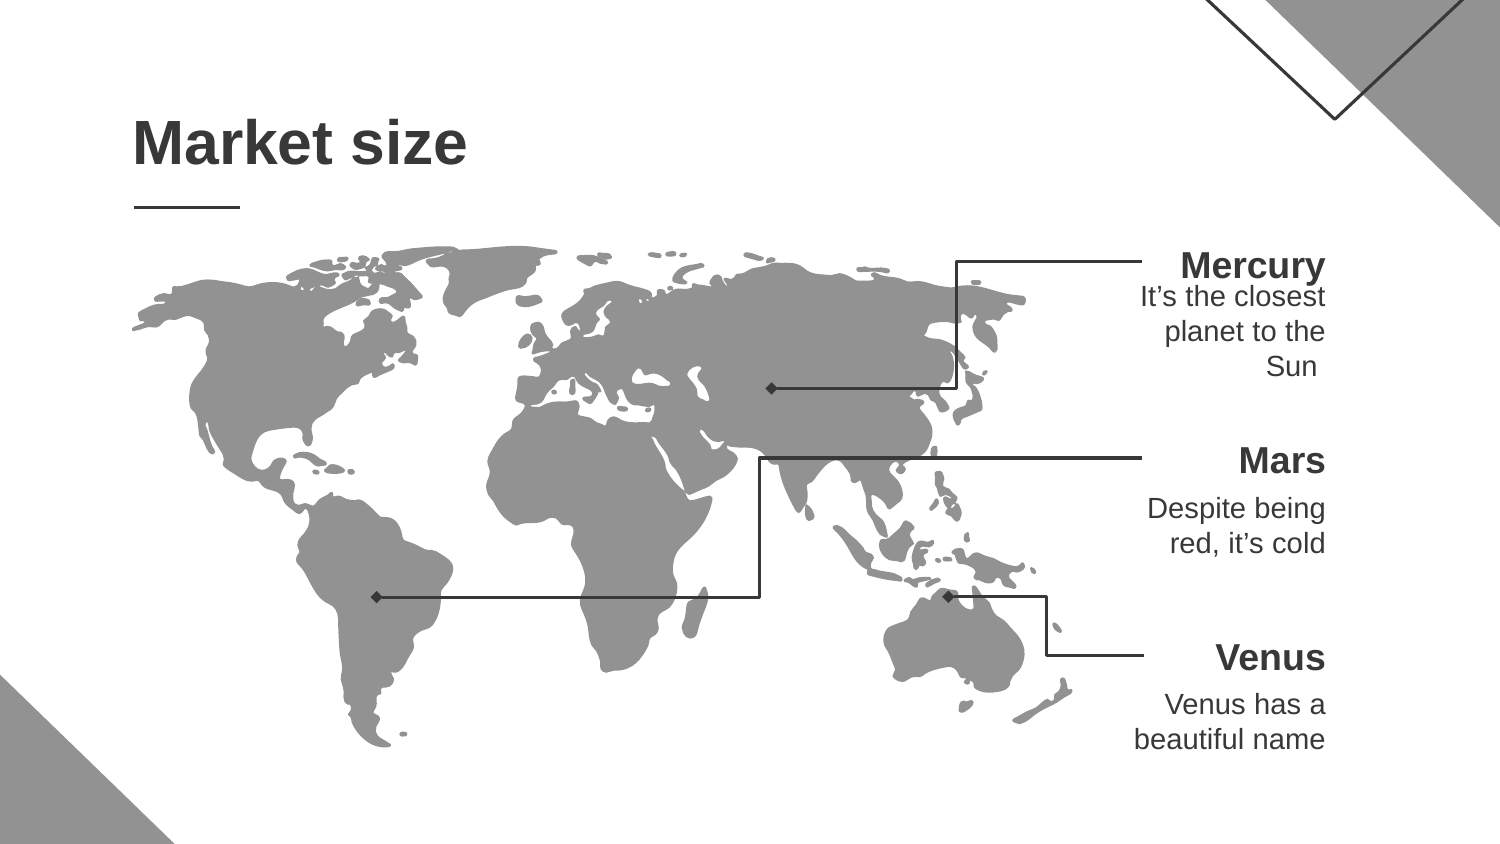

# Market size
Mercury

It’s the closest planet to the Sun
Mars
Despite being red, it’s cold
Venus
Venus has a beautiful name